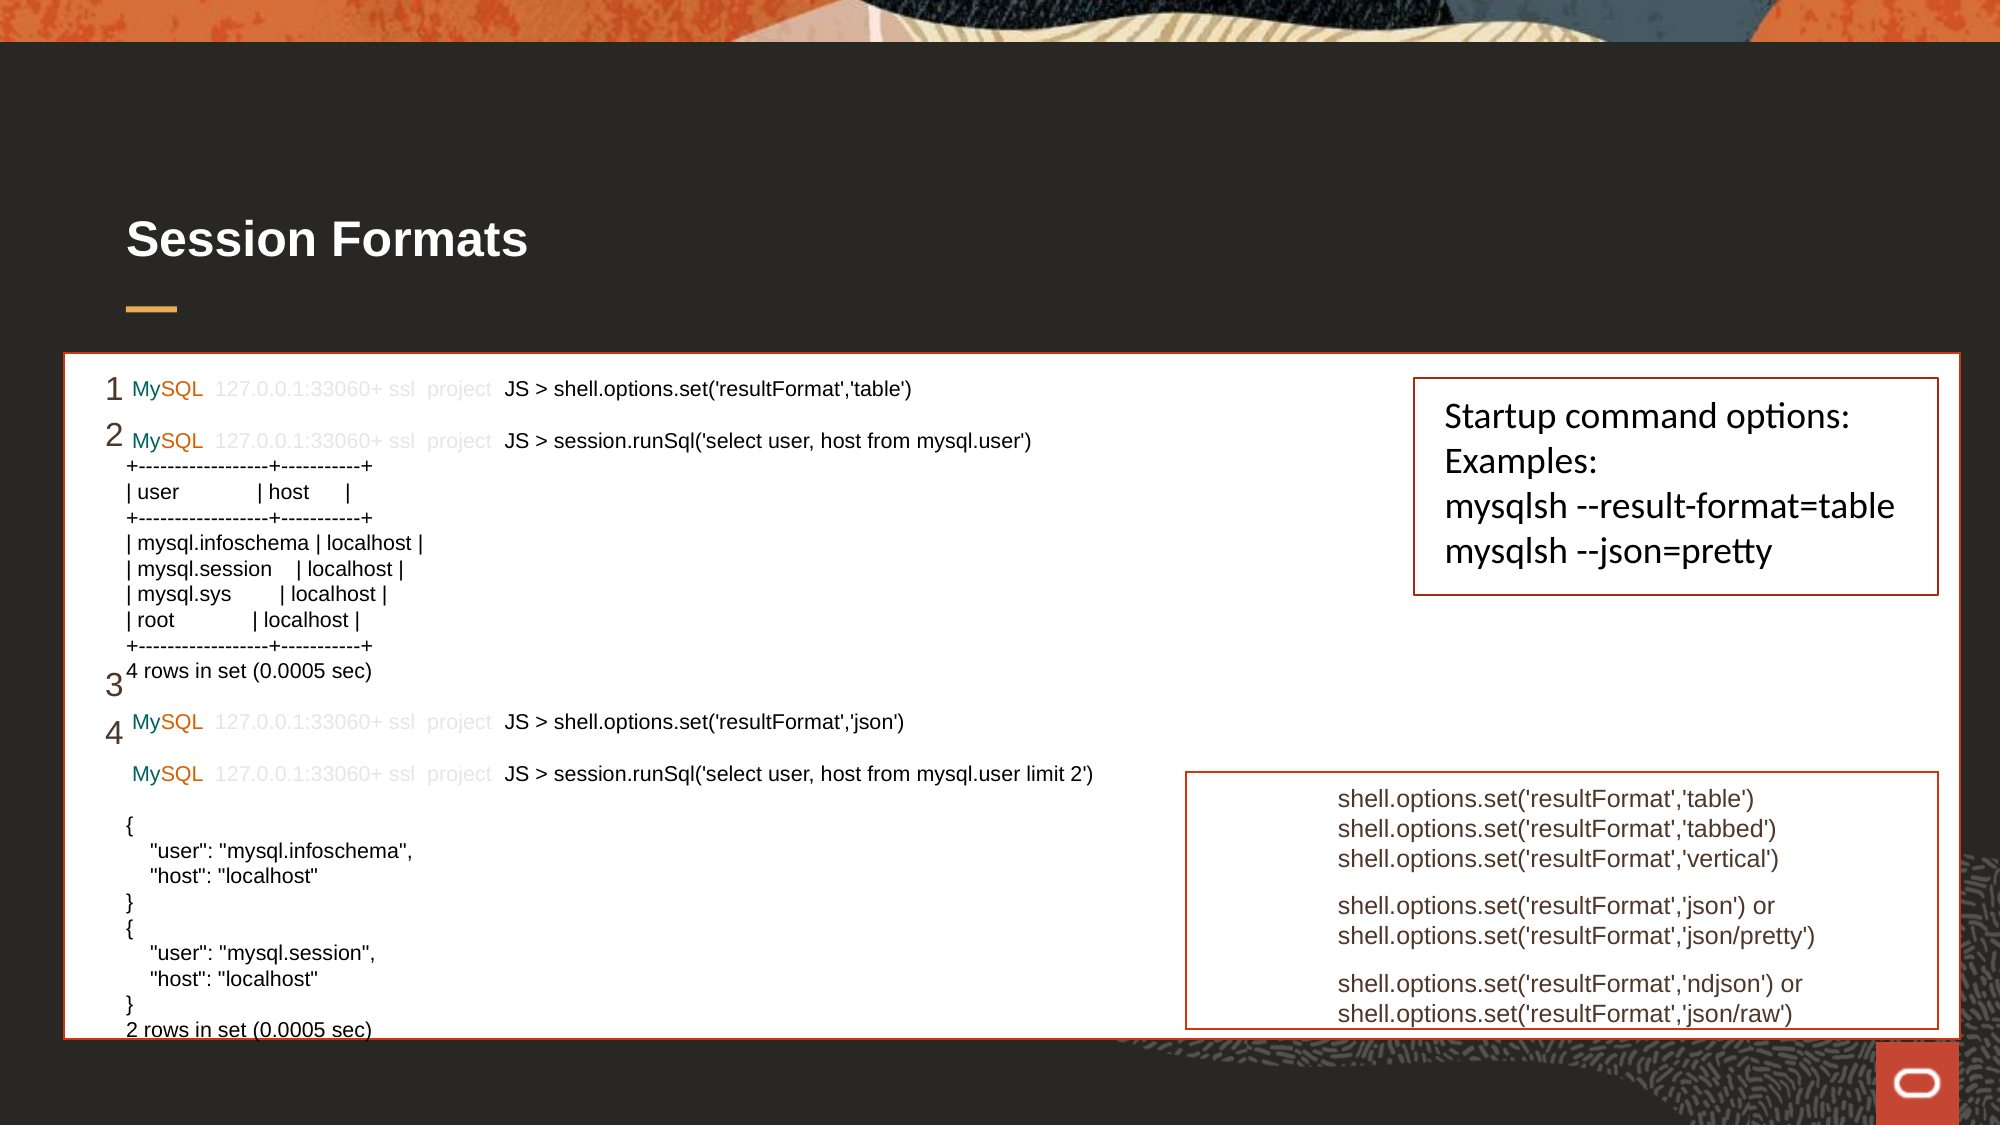

# Session Formats

1
2

3
4
 MySQL  127.0.0.1:33060+ ssl  project  JS > shell.options.set('resultFormat','table')

 MySQL  127.0.0.1:33060+ ssl  project  JS > session.runSql('select user, host from mysql.user')
+------------------+-----------+
| user             | host      |
+------------------+-----------+
| mysql.infoschema | localhost |
| mysql.session    | localhost |
| mysql.sys        | localhost |
| root             | localhost |
+------------------+-----------+
4 rows in set (0.0005 sec)

 MySQL  127.0.0.1:33060+ ssl  project  JS > shell.options.set('resultFormat','json')

 MySQL  127.0.0.1:33060+ ssl  project  JS > session.runSql('select user, host from mysql.user limit 2')

{
    "user": "mysql.infoschema",
    "host": "localhost"
}
{
    "user": "mysql.session",
    "host": "localhost"
}
2 rows in set (0.0005 sec)

Startup command options:
Examples:
mysqlsh --result-format=table
mysqlsh --json=pretty

shell.options.set('resultFormat','table')
shell.options.set('resultFormat','tabbed')
shell.options.set('resultFormat','vertical')

shell.options.set('resultFormat','json') or
shell.options.set('resultFormat','json/pretty')

shell.options.set('resultFormat','ndjson') or
shell.options.set('resultFormat','json/raw')
57